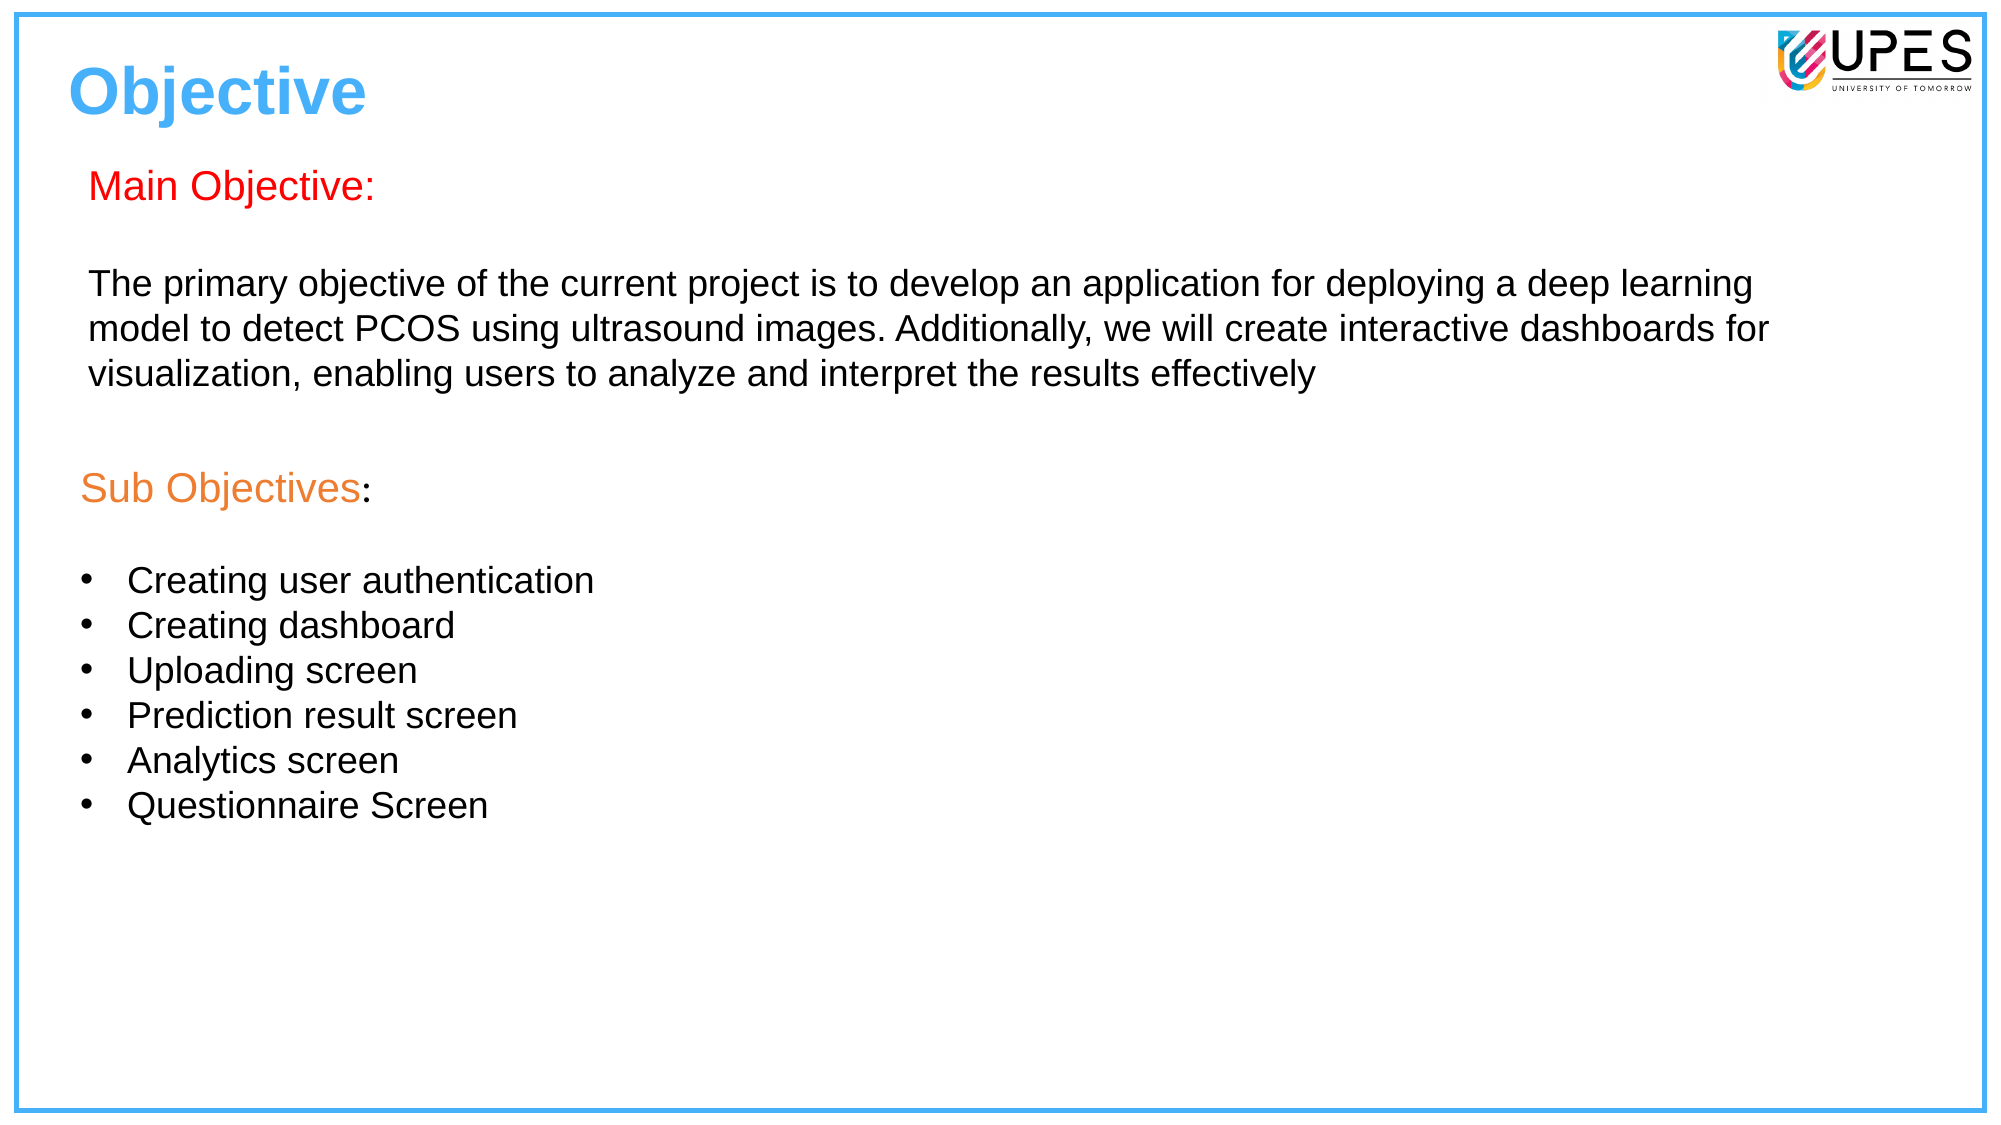

Objective
Main Objective:

The primary objective of the current project is to develop an application for deploying a deep learning model to detect PCOS using ultrasound images. Additionally, we will create interactive dashboards for visualization, enabling users to analyze and interpret the results effectively
Sub Objectives:

Creating user authentication
Creating dashboard
Uploading screen
Prediction result screen
Analytics screen
Questionnaire Screen